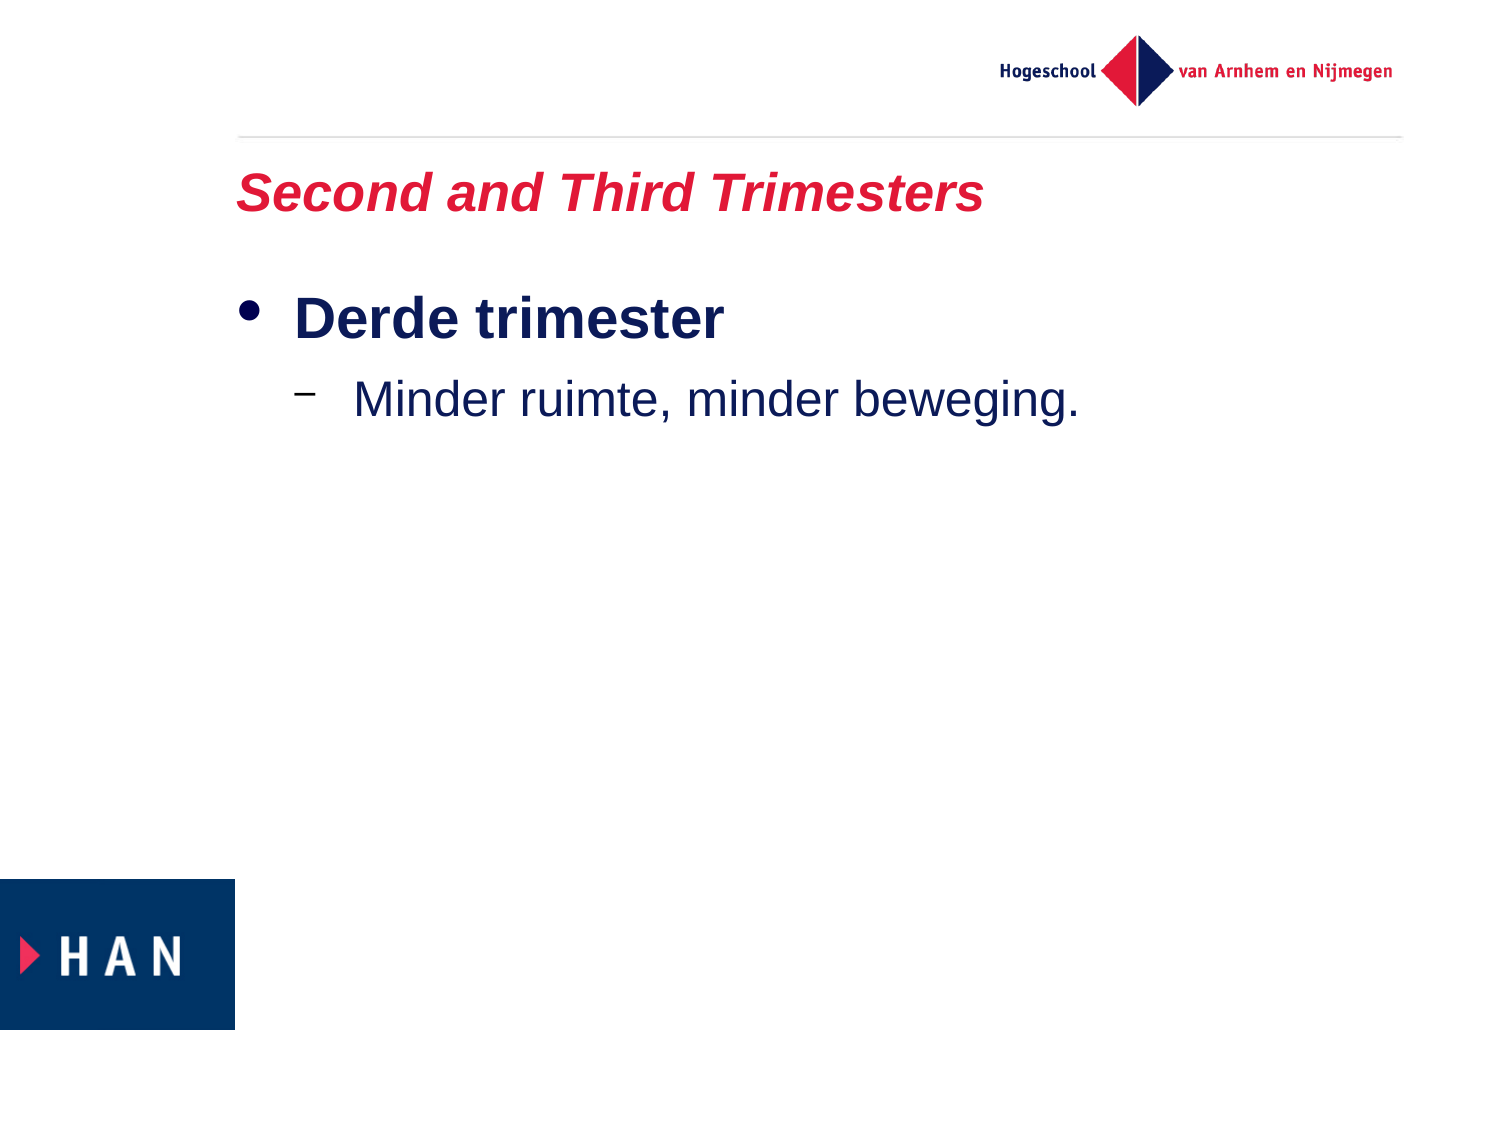

# Second and Third Trimesters
Derde trimester
Minder ruimte, minder beweging.